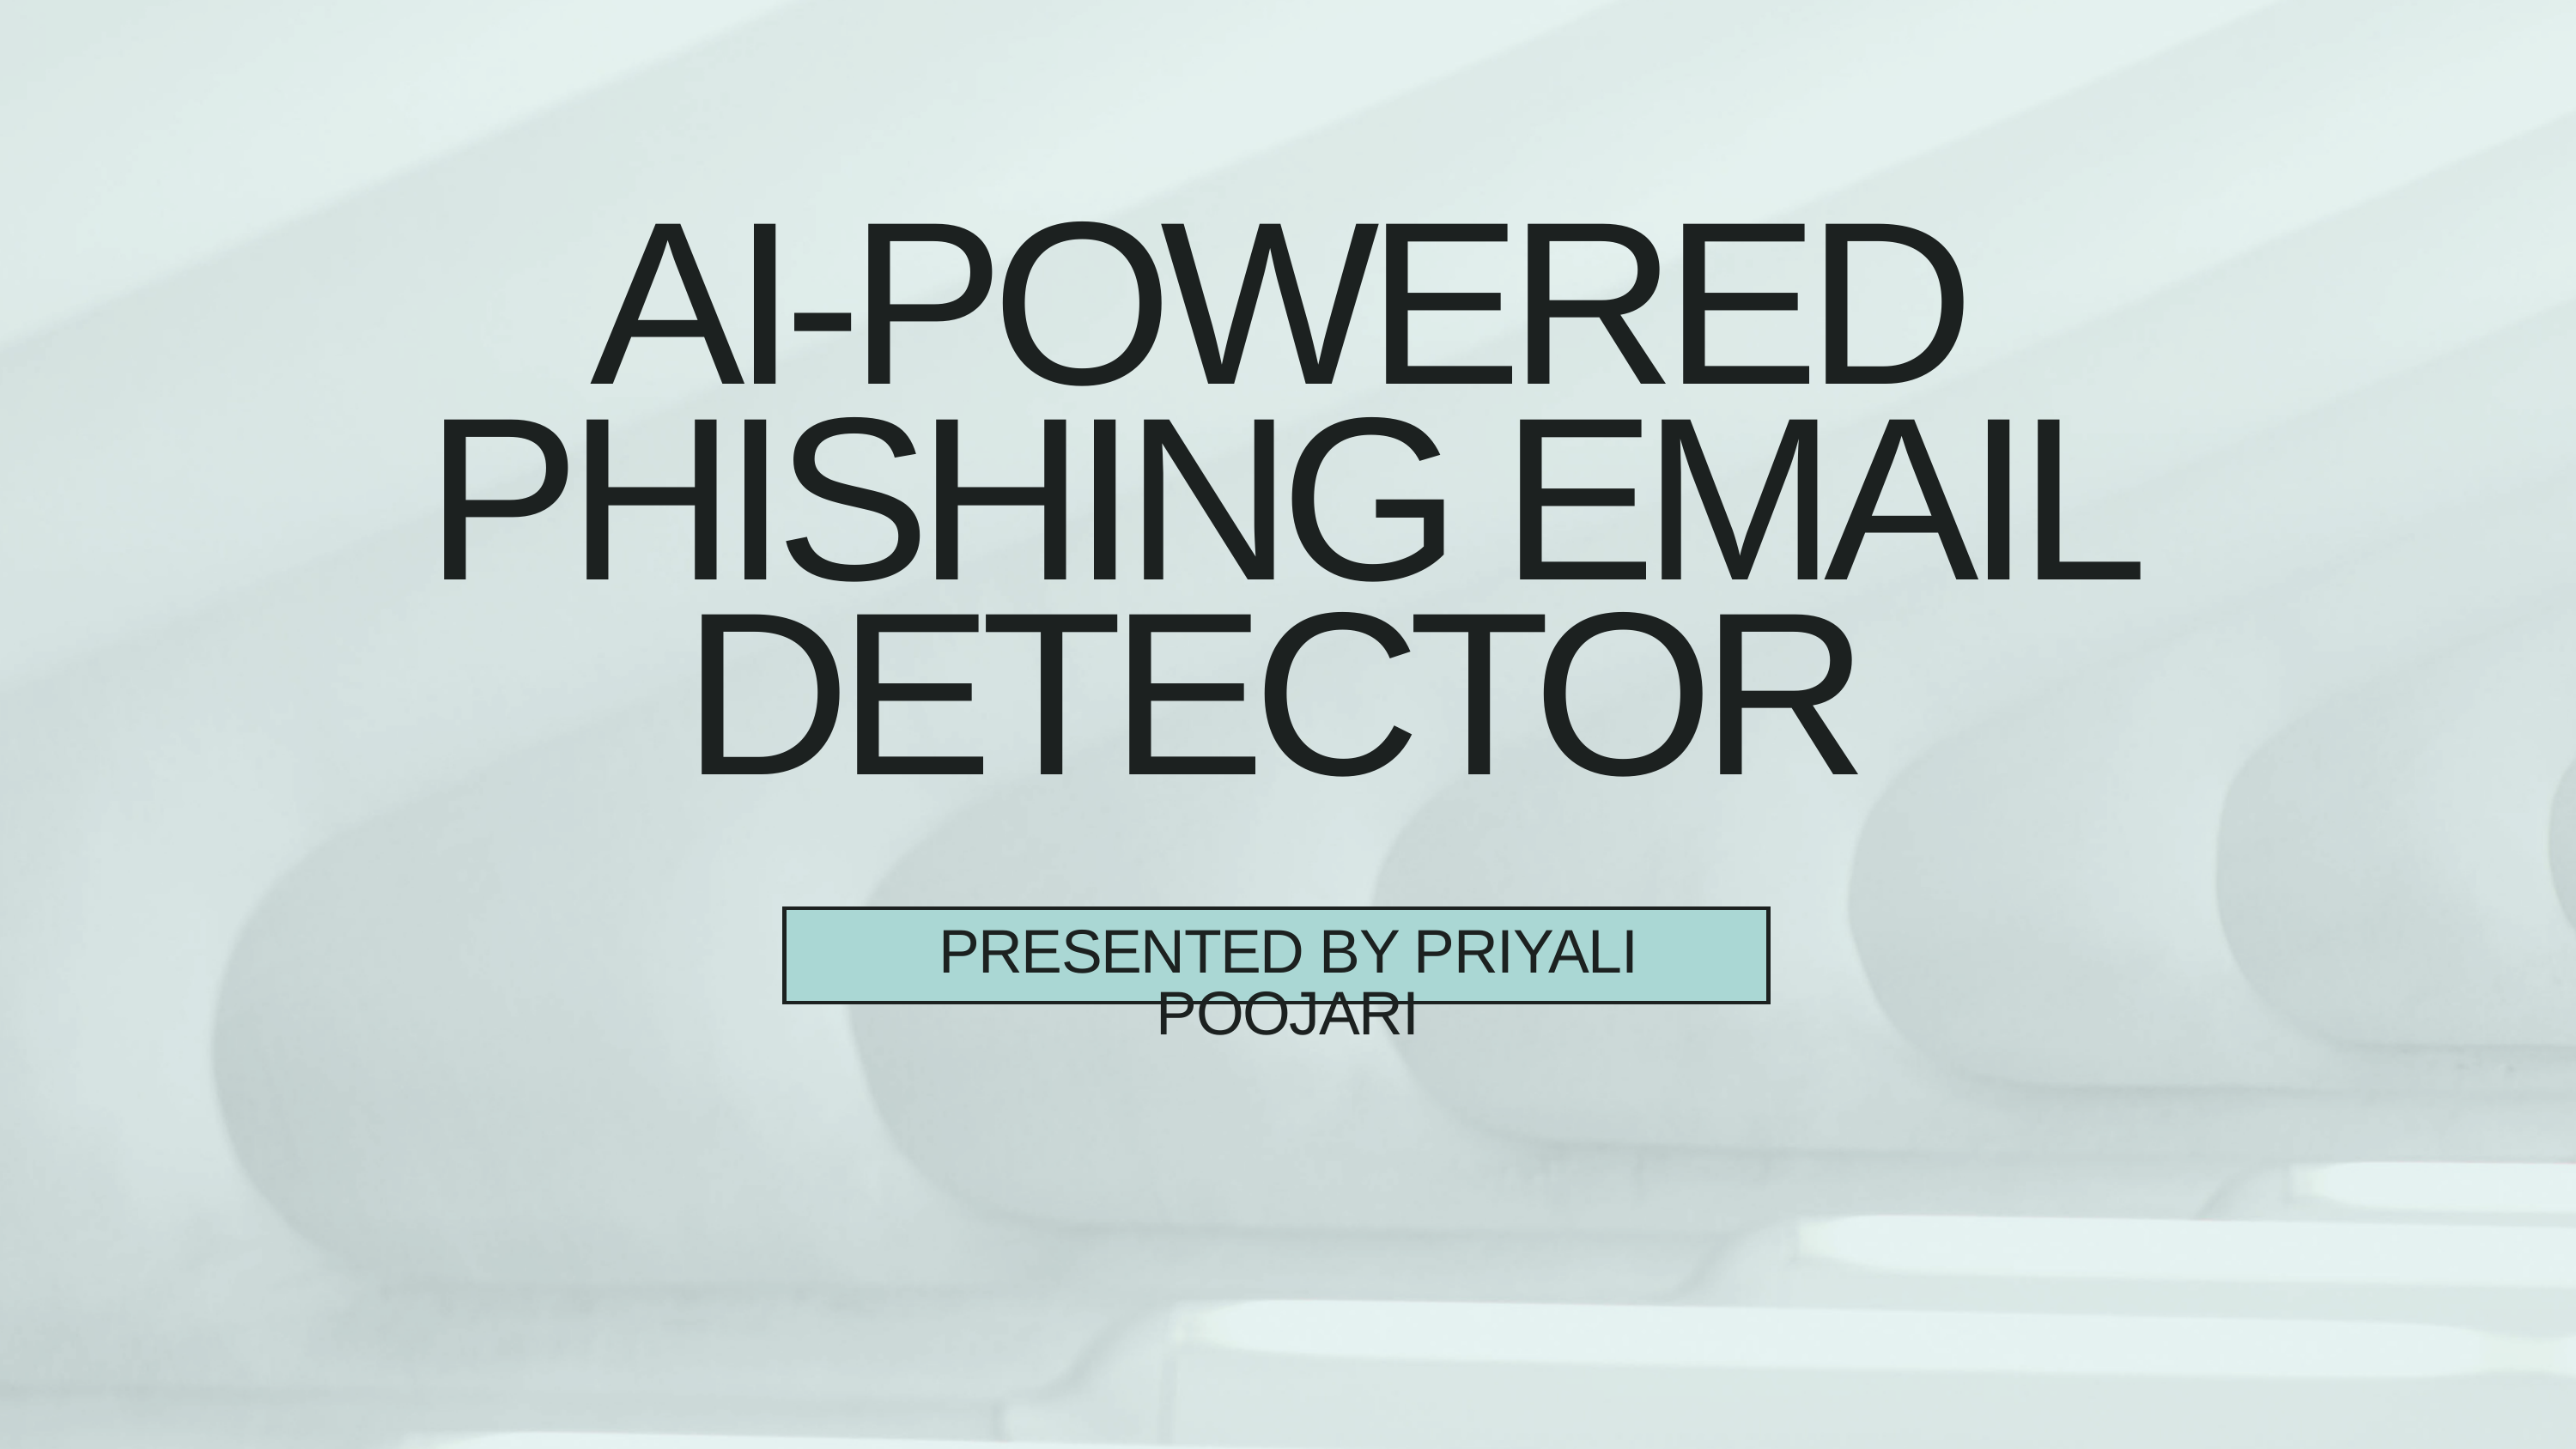

AI-POWERED PHISHING EMAIL DETECTOR

PRESENTED BY PRIYALI POOJARI